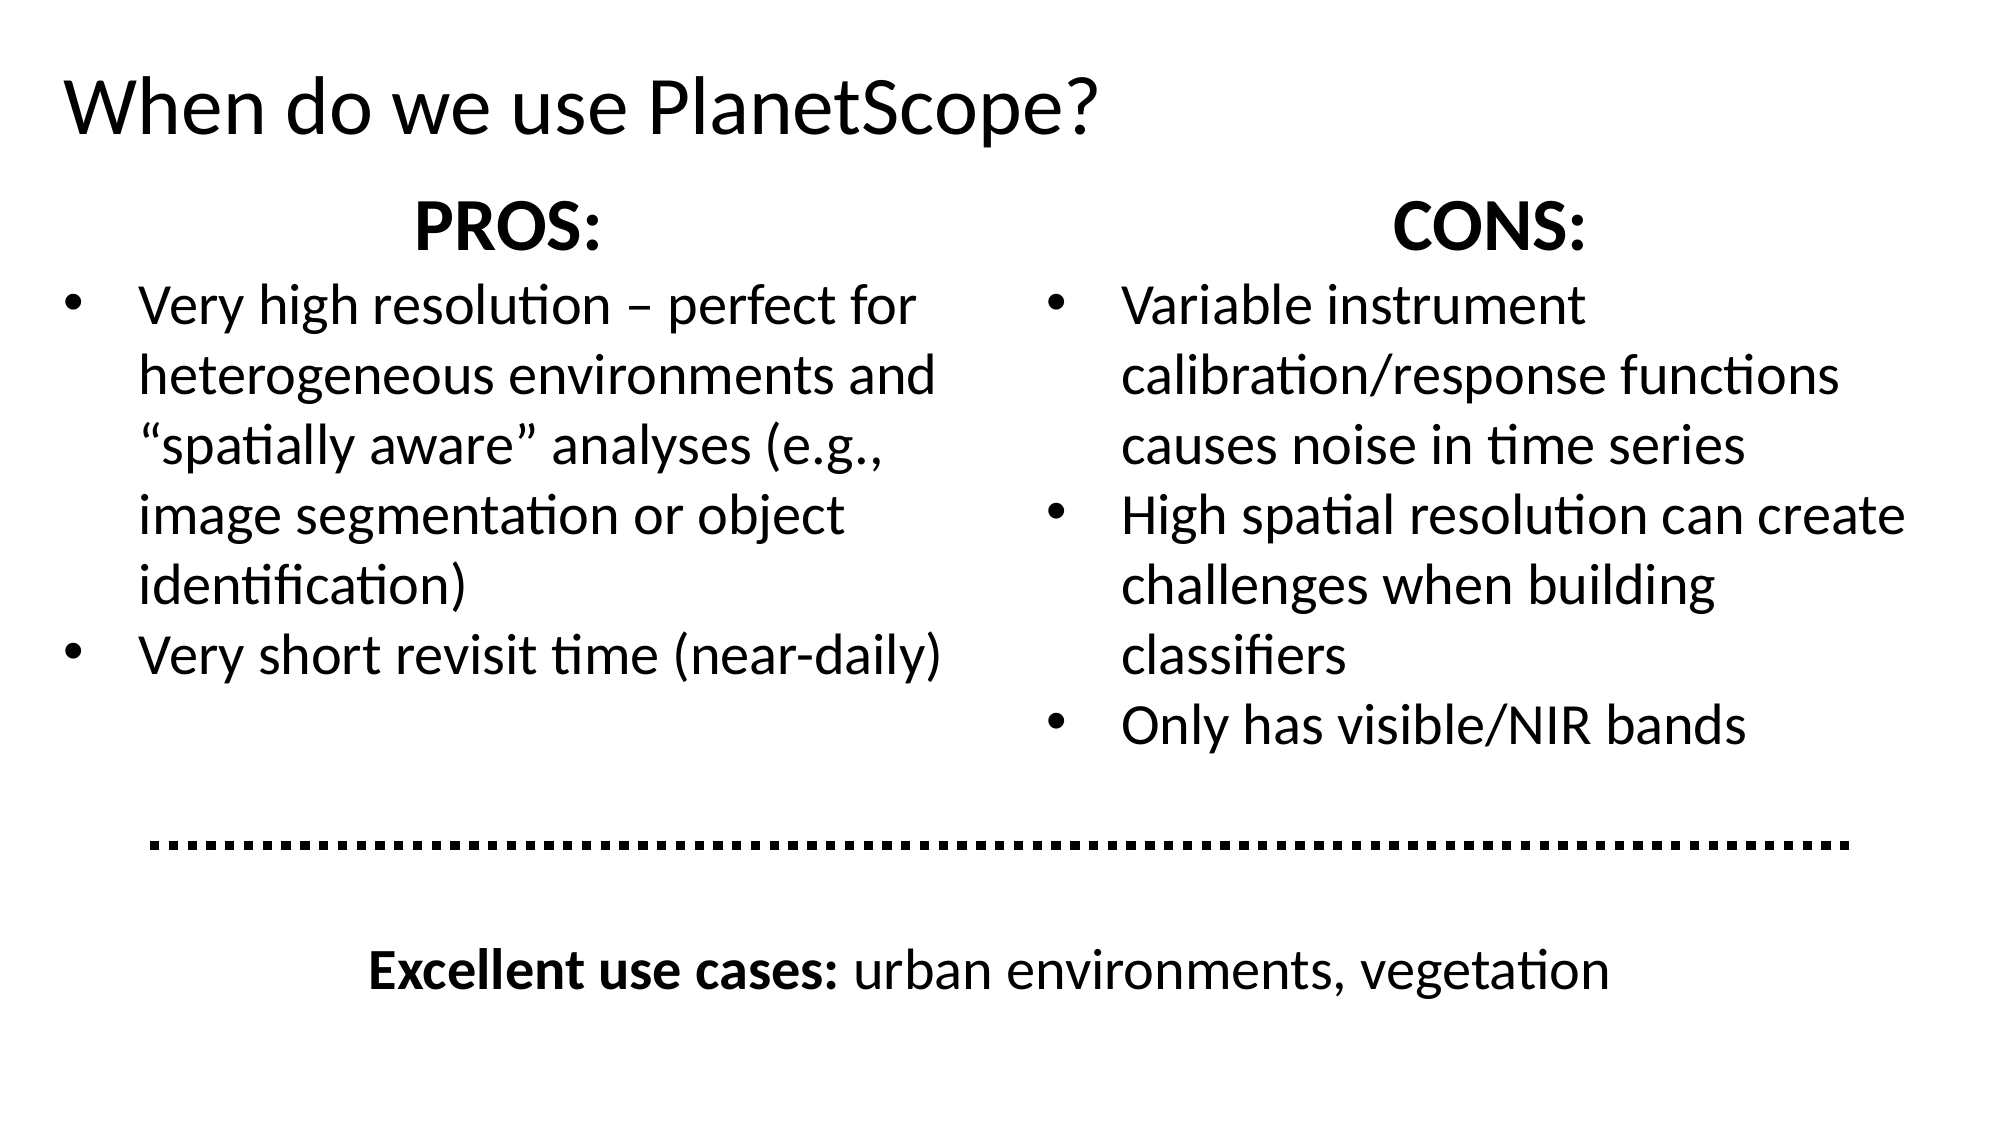

When do we use PlanetScope?
PROS:
Very high resolution – perfect for heterogeneous environments and “spatially aware” analyses (e.g., image segmentation or object identification)
Very short revisit time (near-daily)

CONS:
Variable instrument calibration/response functions causes noise in time series
High spatial resolution can create challenges when building classifiers
Only has visible/NIR bands
Excellent use cases: urban environments, vegetation